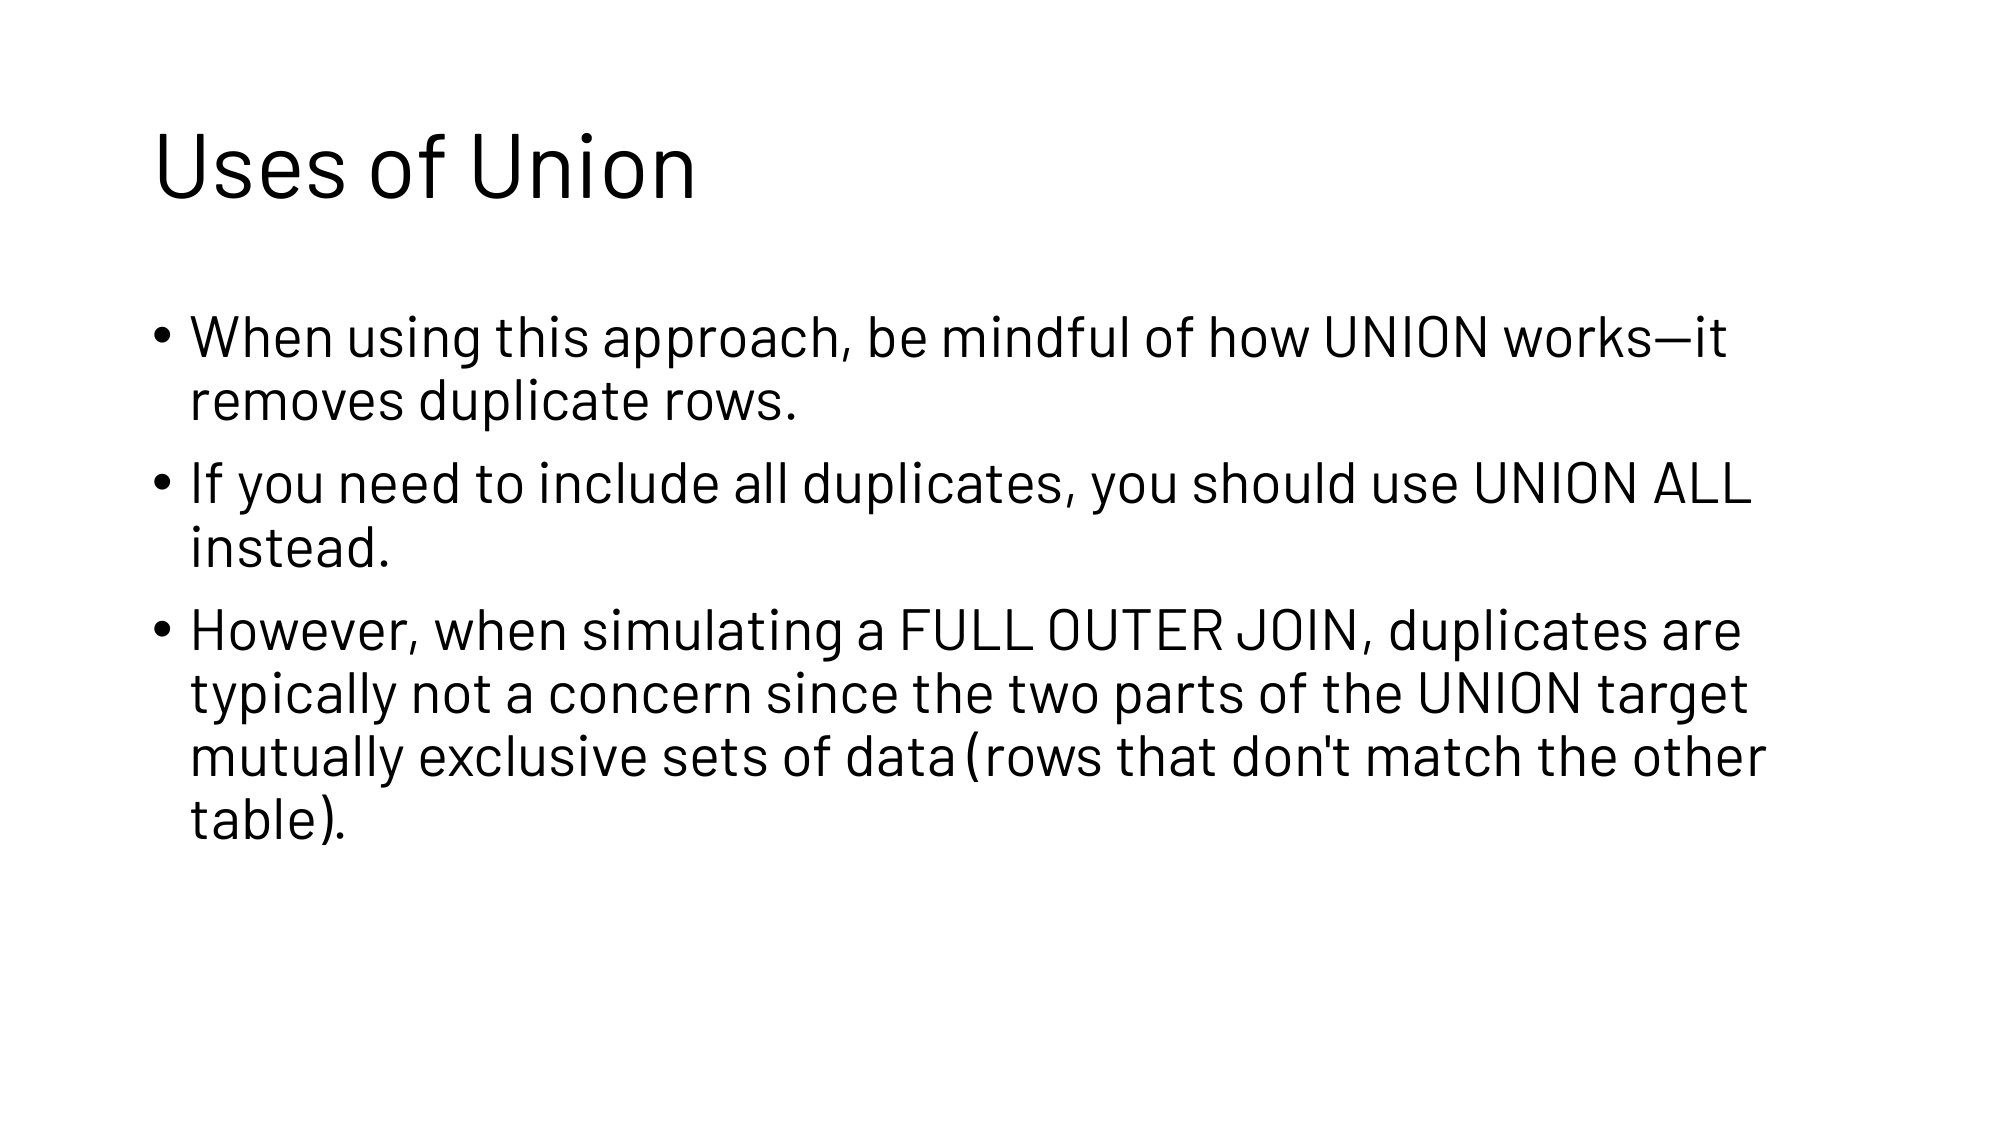

# Uses of Union
When using this approach, be mindful of how UNION works—it removes duplicate rows.
If you need to include all duplicates, you should use UNION ALL instead.
However, when simulating a FULL OUTER JOIN, duplicates are typically not a concern since the two parts of the UNION target mutually exclusive sets of data (rows that don't match the other table).